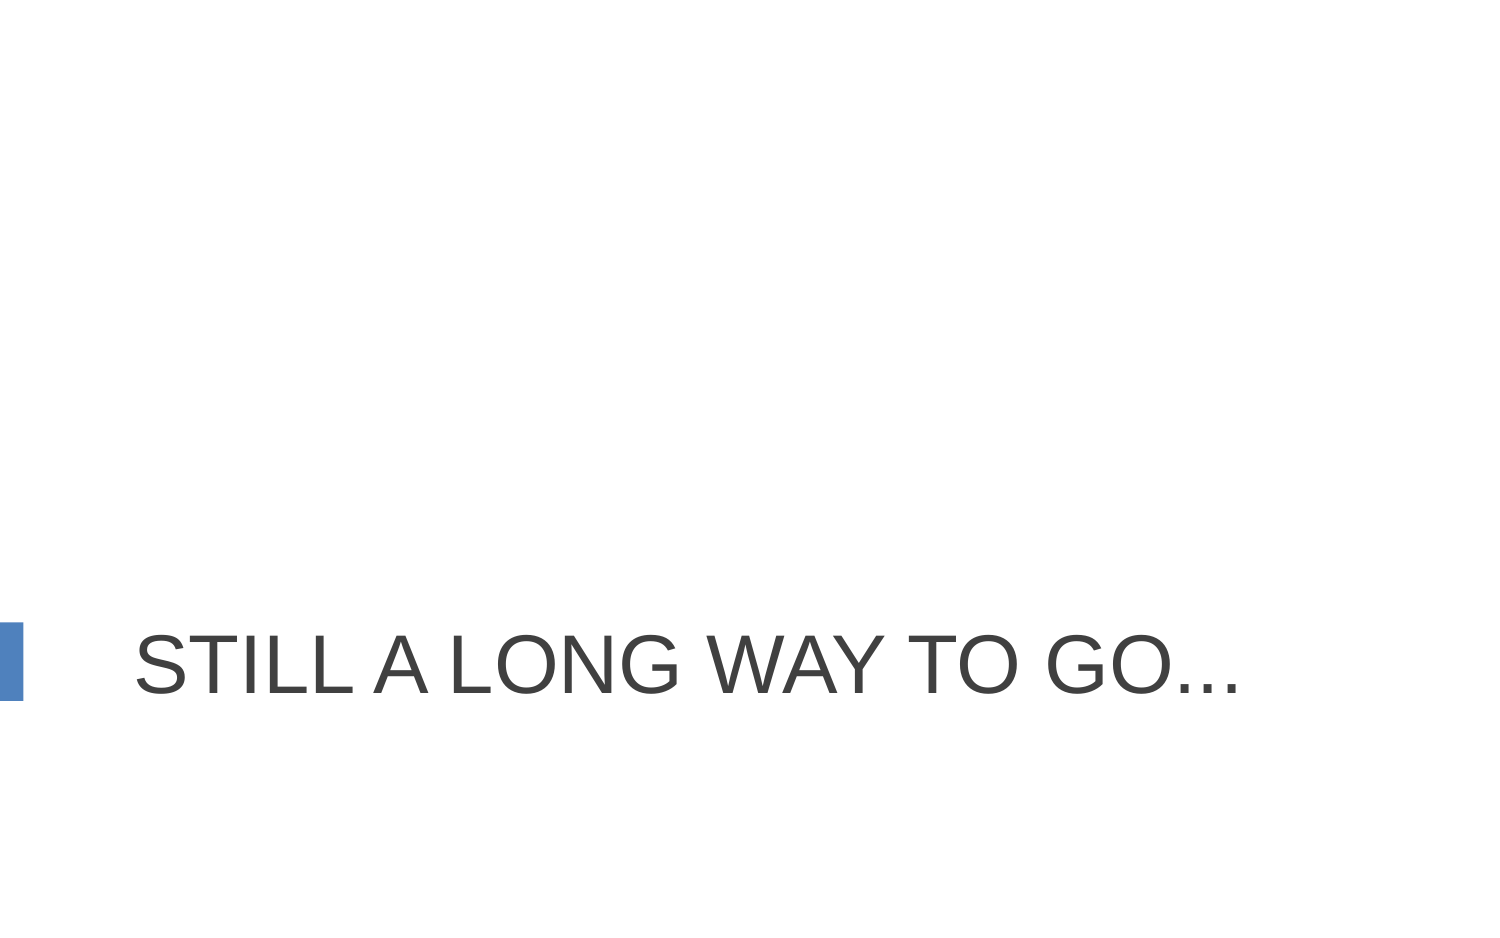

# Still A Long Way to Go...